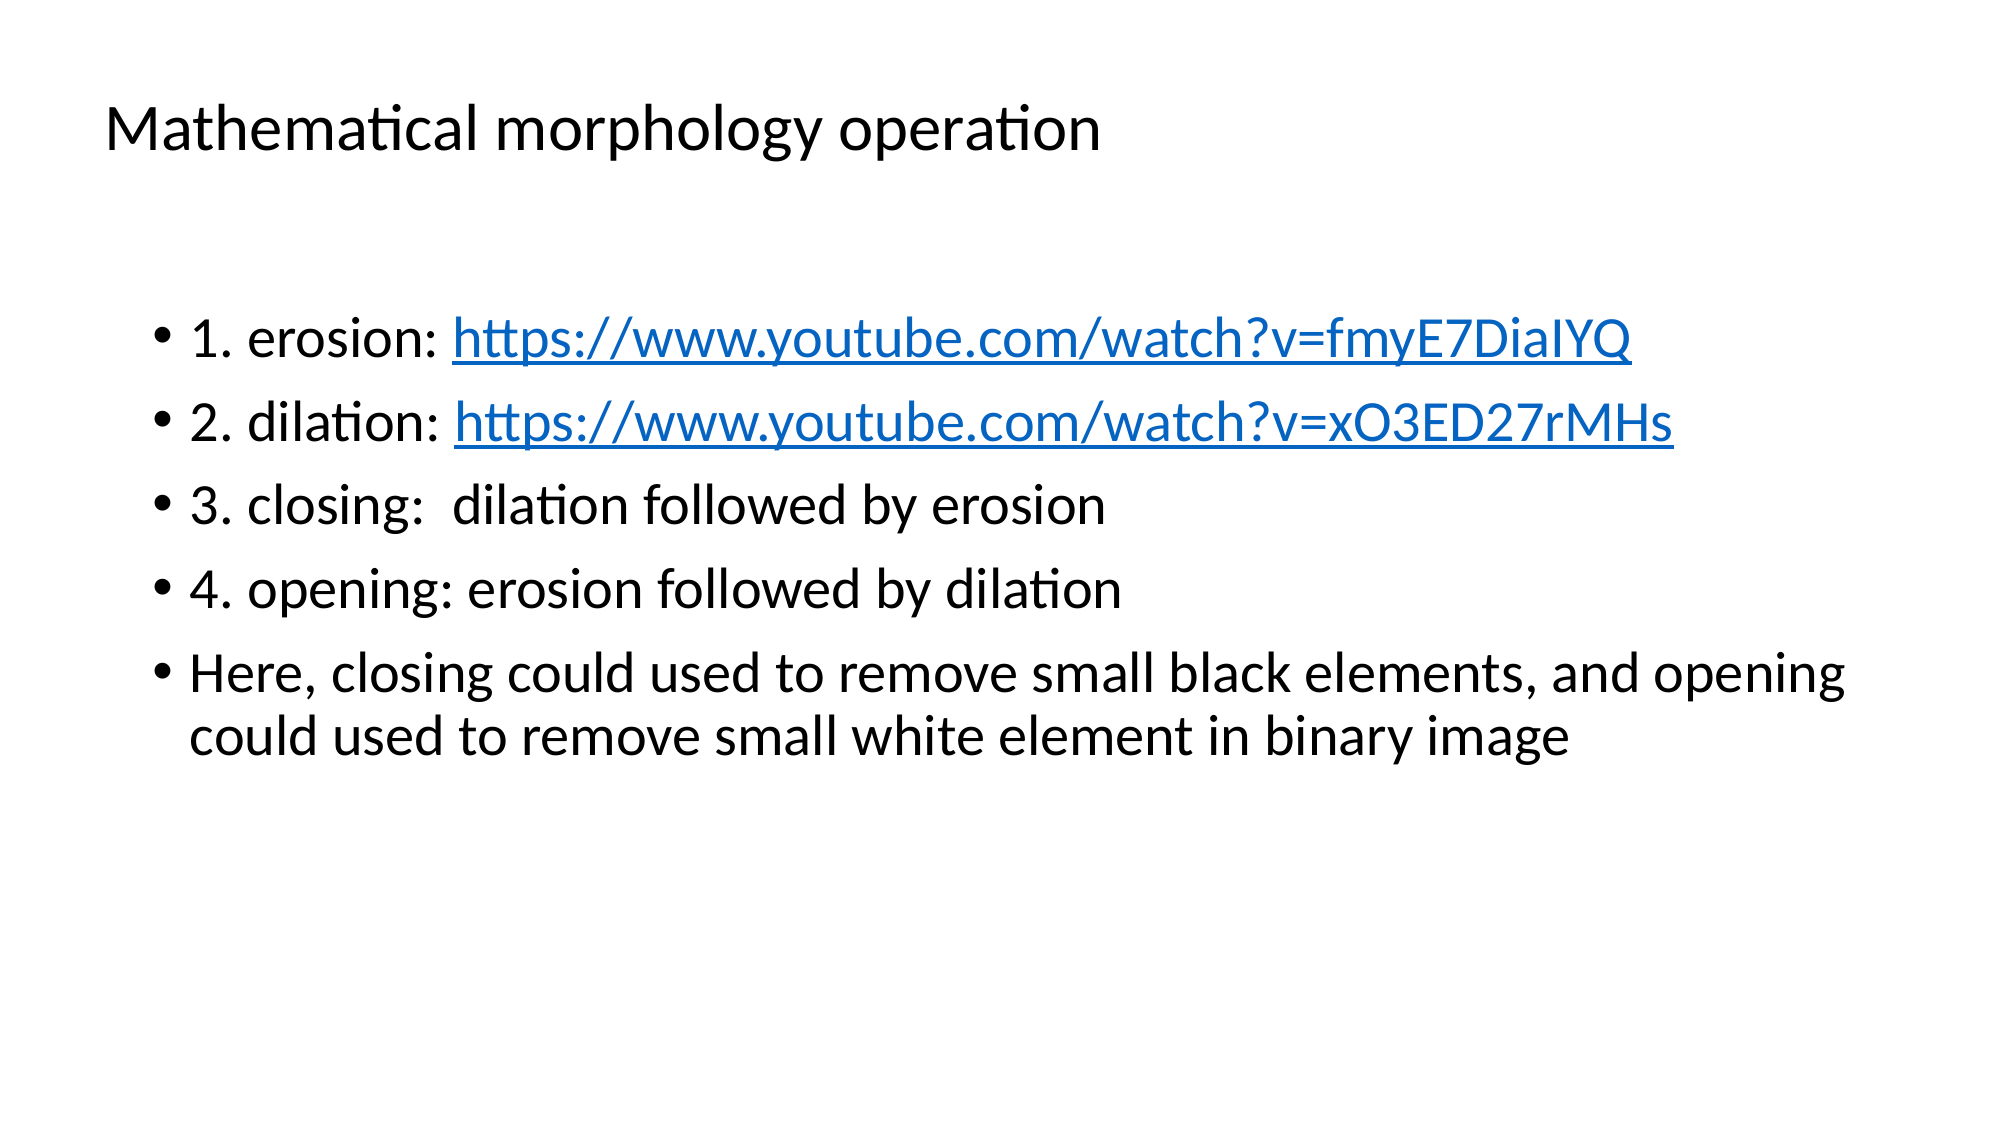

Mathematical morphology operation
1. erosion: https://www.youtube.com/watch?v=fmyE7DiaIYQ
2. dilation: https://www.youtube.com/watch?v=xO3ED27rMHs
3. closing:  dilation followed by erosion
4. opening: erosion followed by dilation
Here, closing could used to remove small black elements, and opening could used to remove small white element in binary image